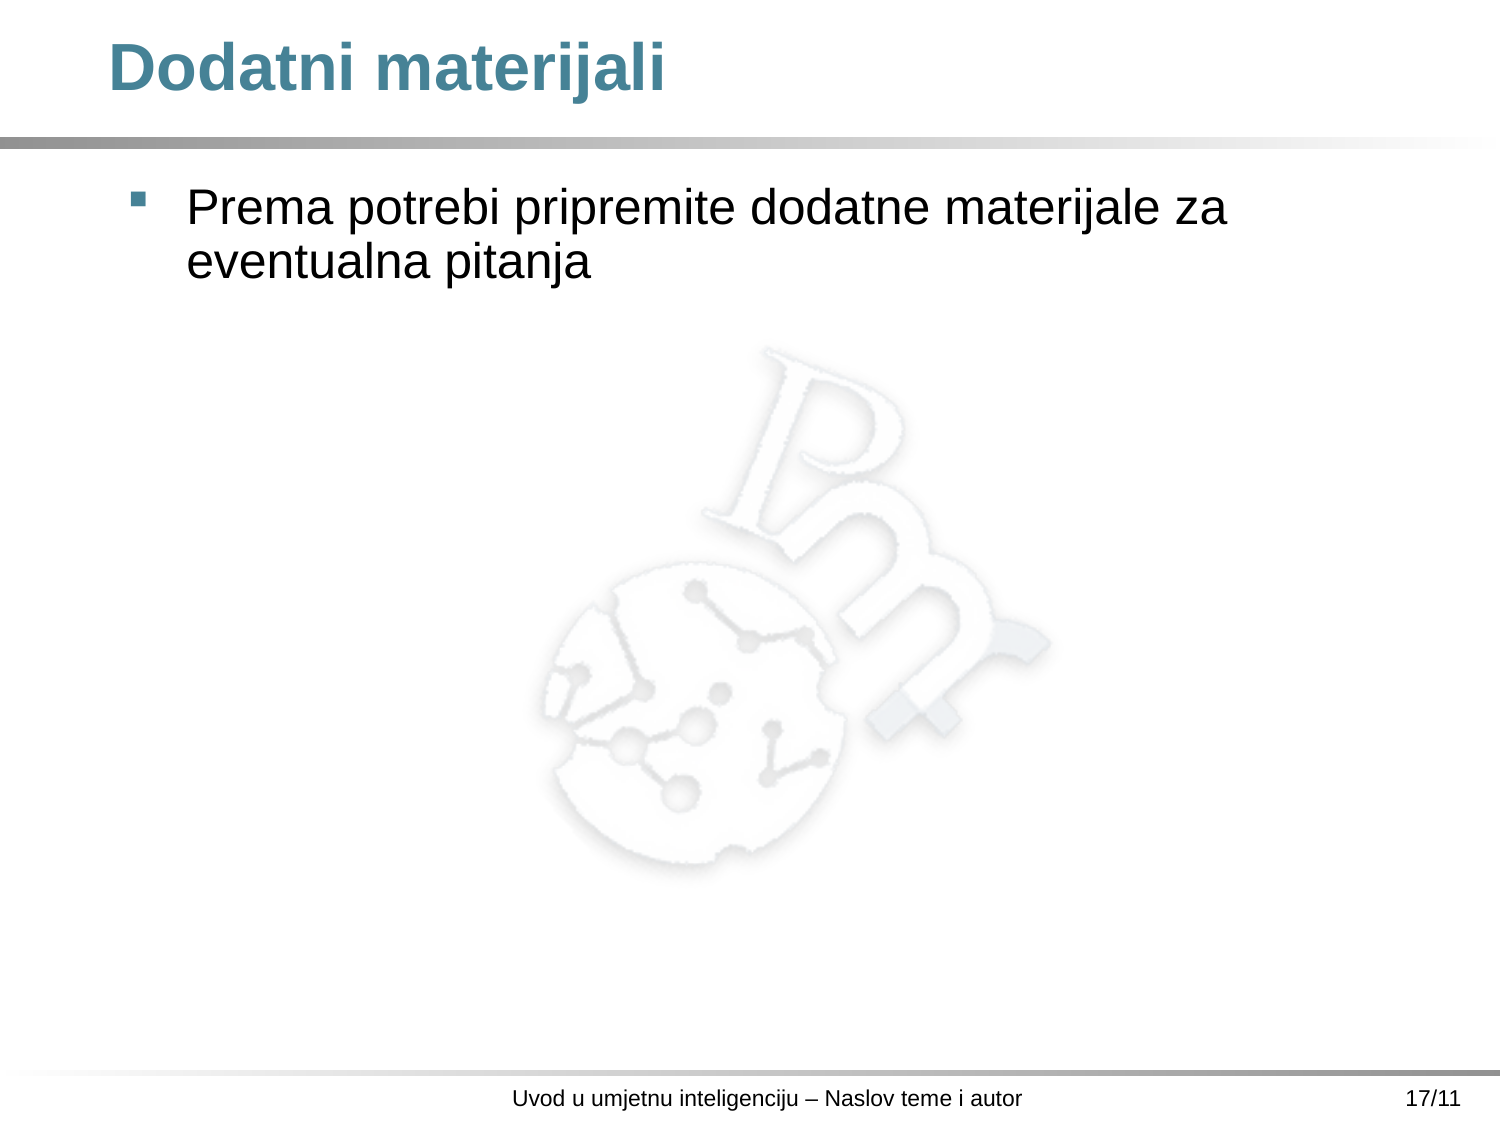

# Dodatni materijali
Prema potrebi pripremite dodatne materijale za eventualna pitanja
Uvod u umjetnu inteligenciju – Naslov teme i autor
17/11